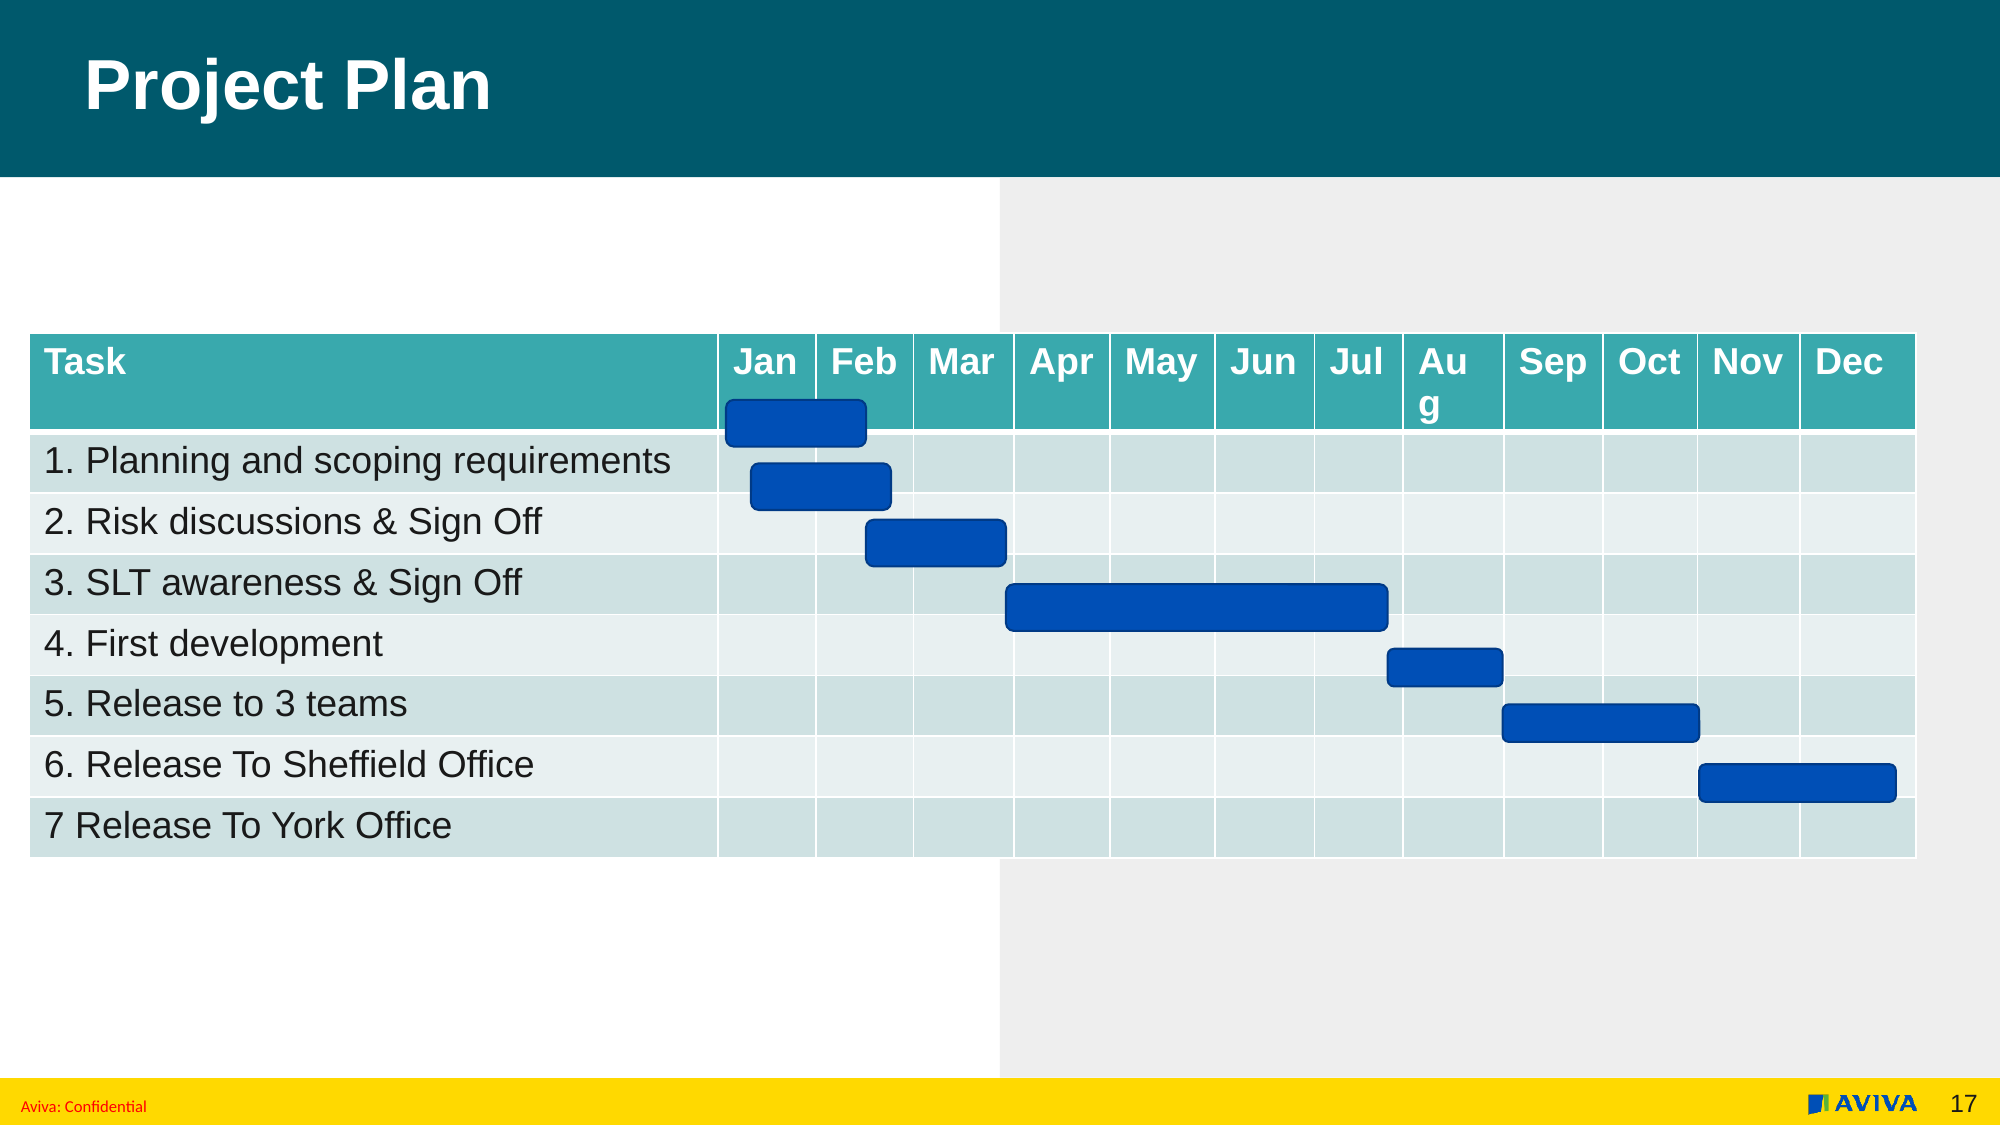

# Project Plan
| Task | Jan | Feb | Mar | Apr | May | Jun | Jul | Aug | Sep | Oct | Nov | Dec |
| --- | --- | --- | --- | --- | --- | --- | --- | --- | --- | --- | --- | --- |
| 1. Planning and scoping requirements |  |  |  |  |  |  |  |  |  |  |  |  |
| 2. Risk discussions & Sign Off |  |  |  |  |  |  |  |  |  |  |  |  |
| 3. SLT awareness & Sign Off |  |  |  |  |  |  |  |  |  |  |  |  |
| 4. First development |  |  |  |  |  |  |  |  |  |  |  |  |
| 5. Release to 3 teams |  |  |  |  |  |  |  |  |  |  |  |  |
| 6. Release To Sheffield Office |  |  |  |  |  |  |  |  |  |  |  |  |
| 7 Release To York Office |  |  |  |  |  |  |  |  |  |  |  |  |